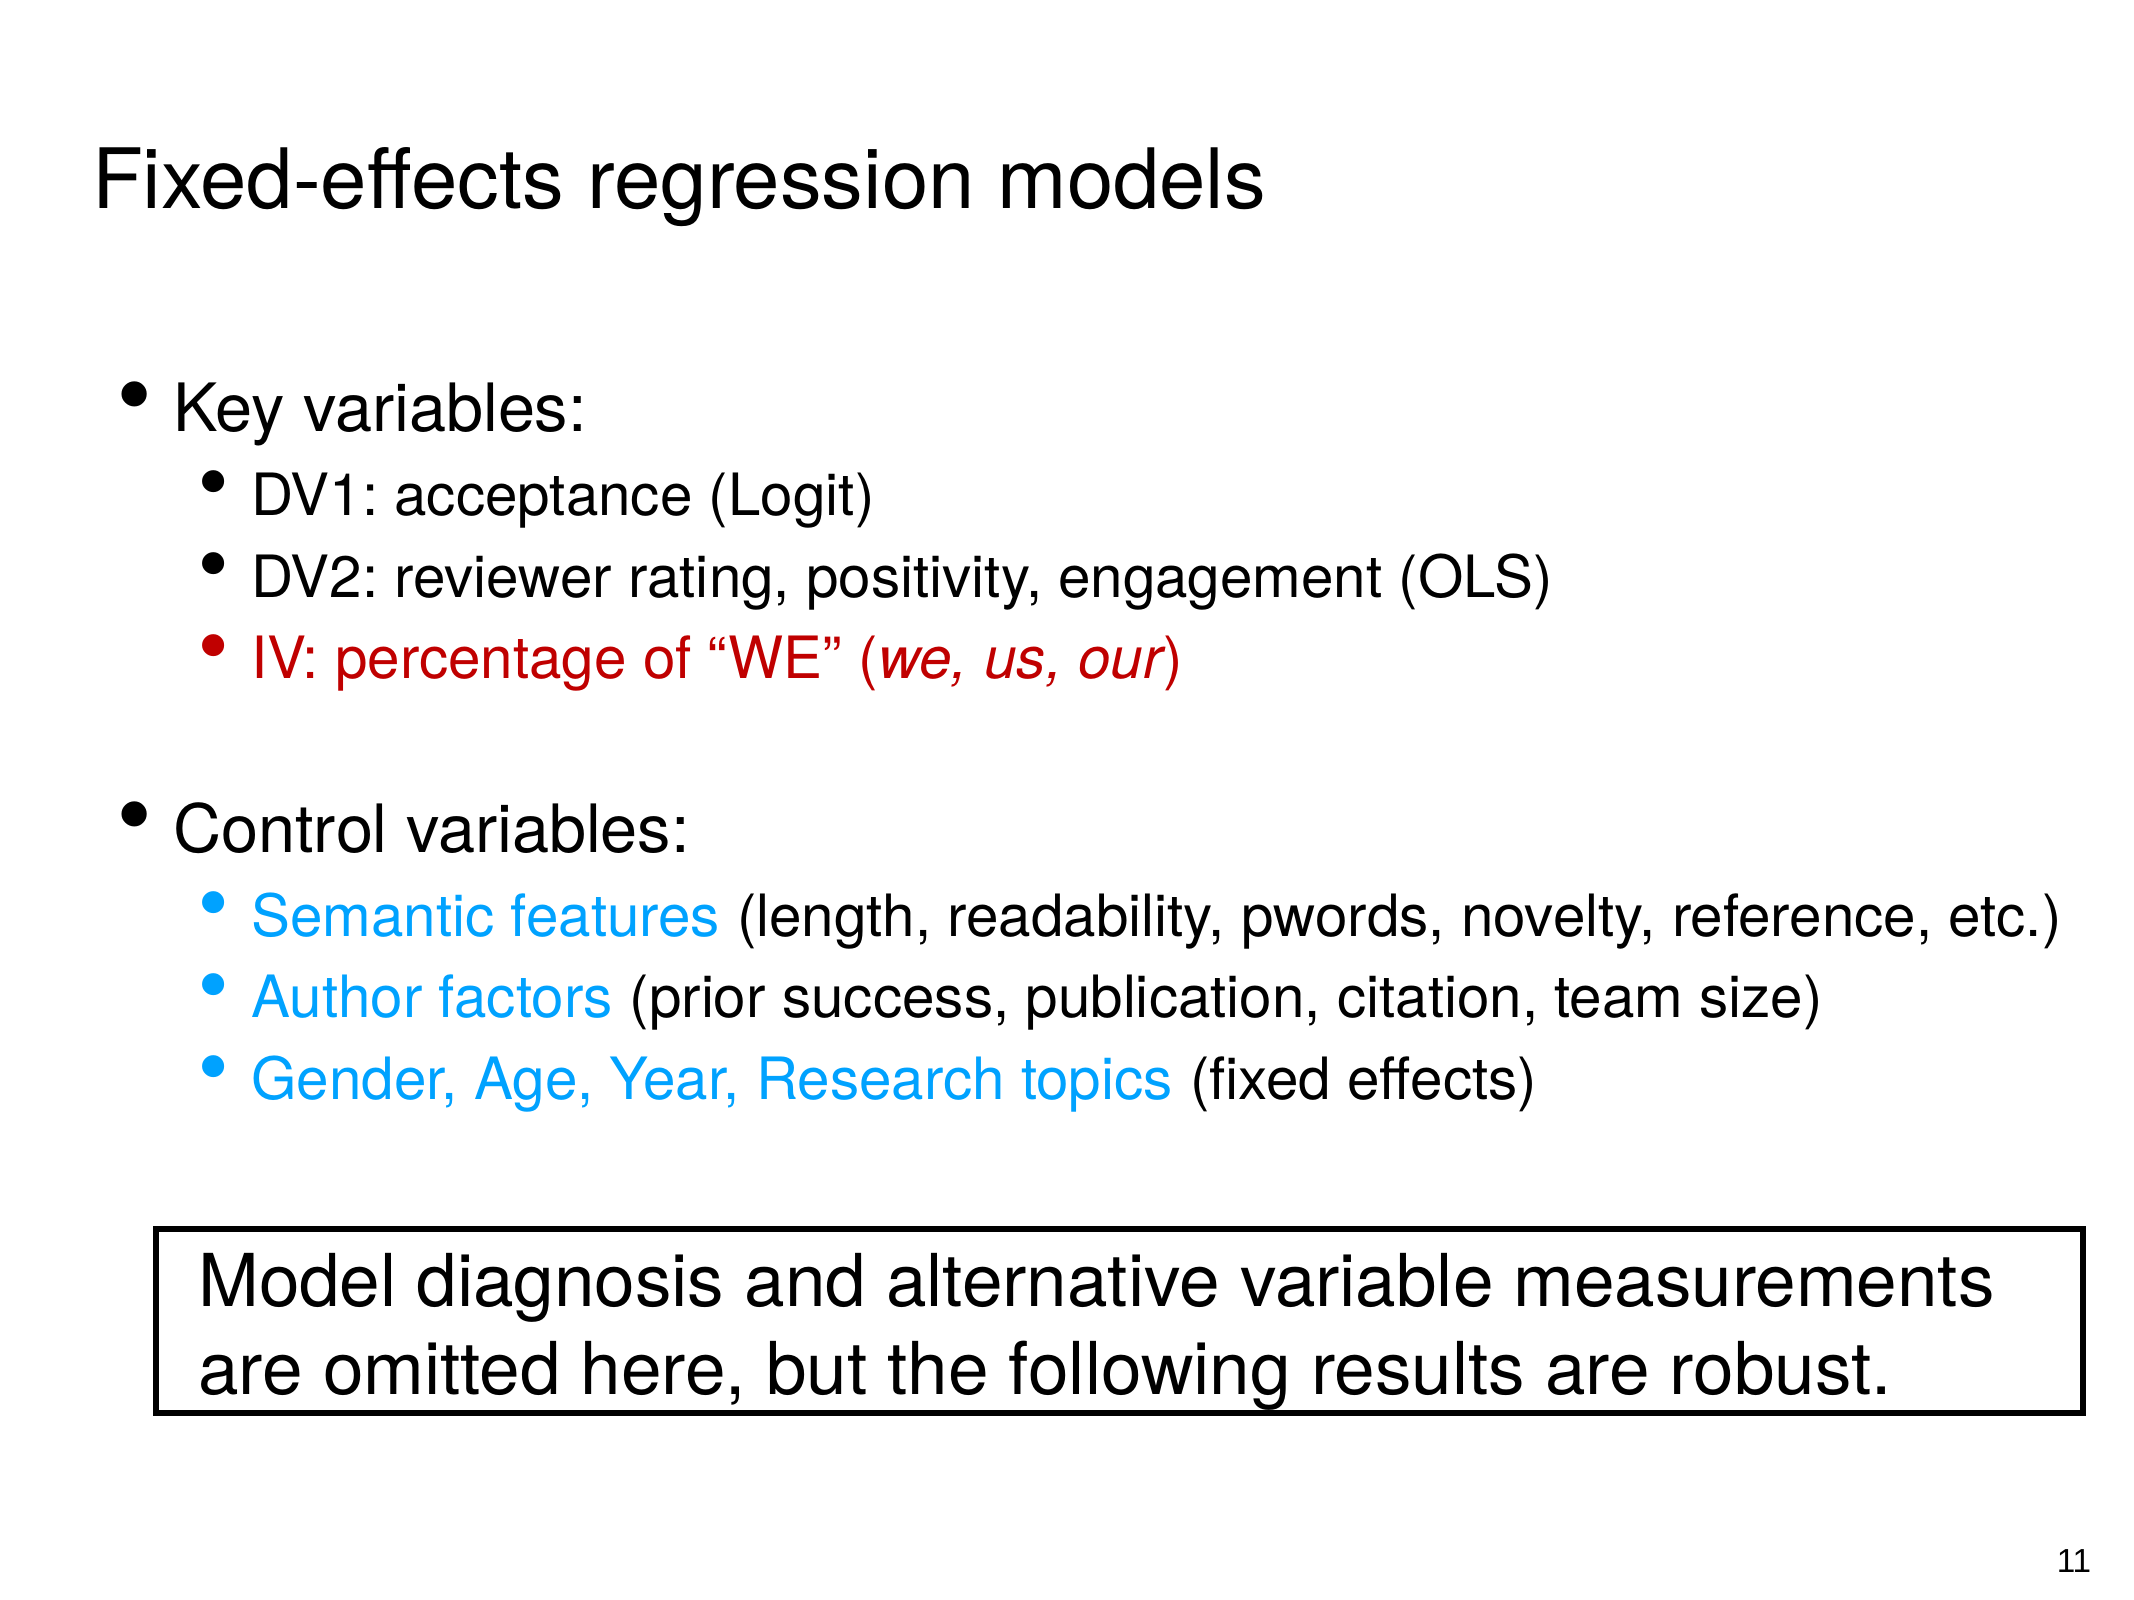

Fixed-effects regression models
Key variables:
DV1: acceptance (Logit)
DV2: reviewer rating, positivity, engagement (OLS)
IV: percentage of “WE” (we, us, our)

Control variables:
Semantic features (length, readability, pwords, novelty, reference, etc.)
Author factors (prior success, publication, citation, team size)
Gender, Age, Year, Research topics (fixed effects)
Model diagnosis and alternative variable measurements are omitted here, but the following results are robust.
11